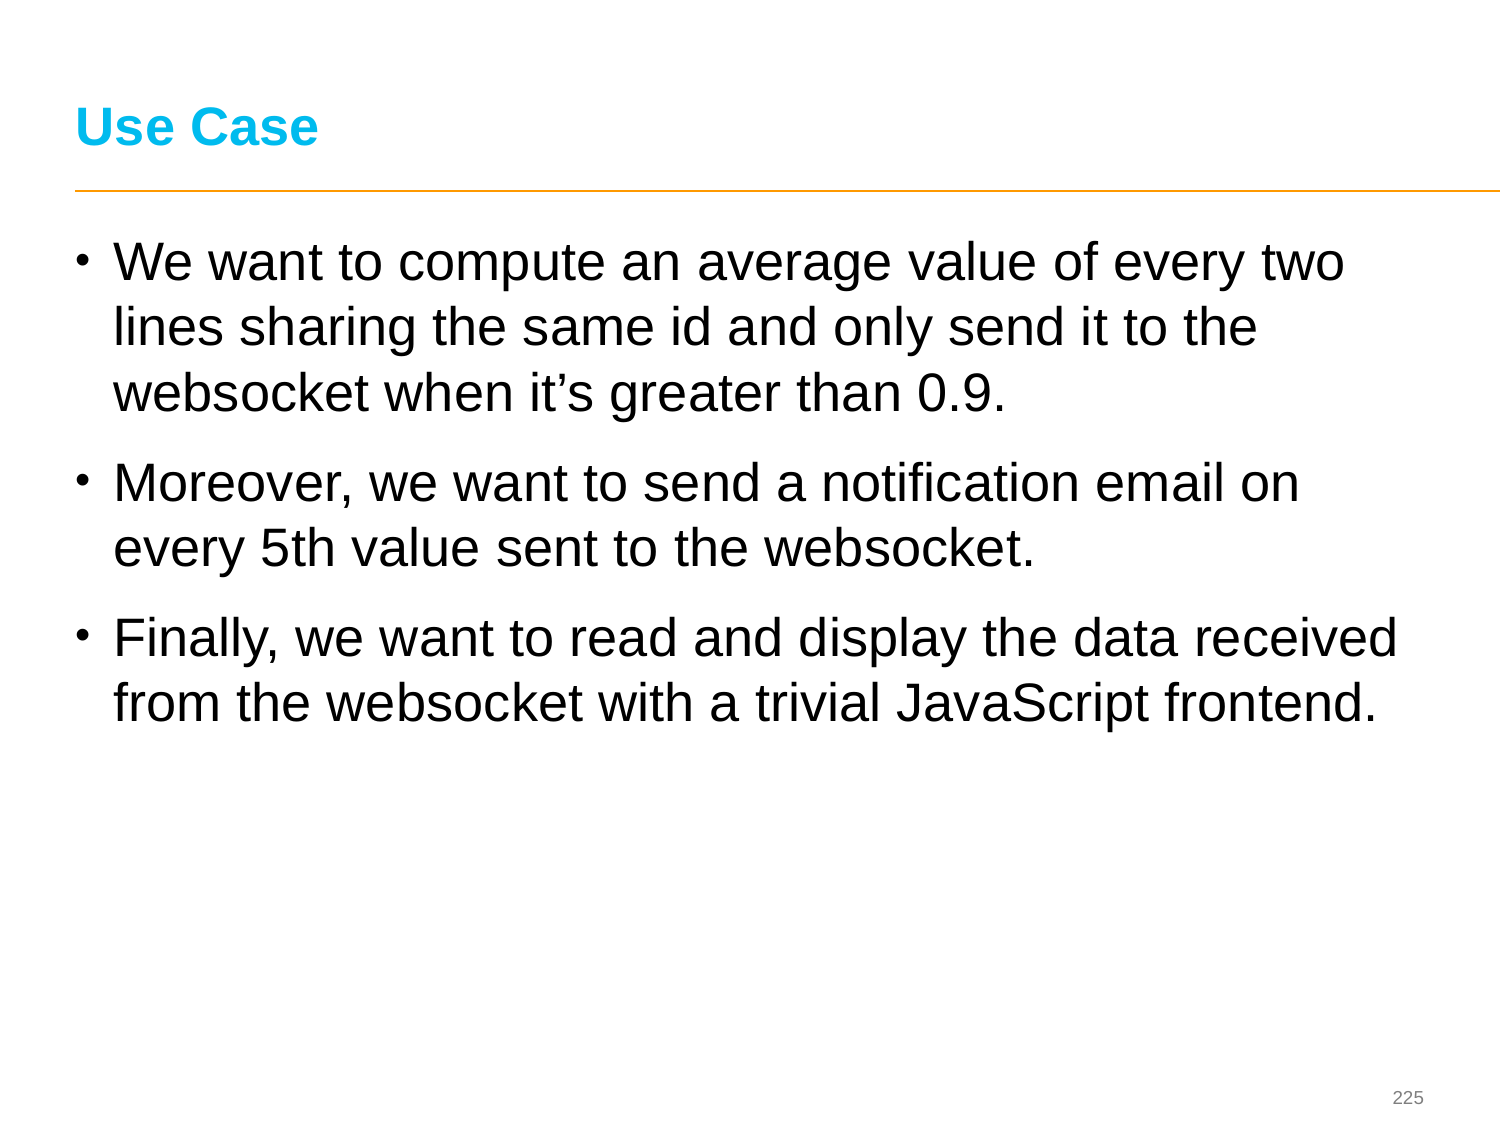

# Use Case
We want to compute an average value of every two lines sharing the same id and only send it to the websocket when it’s greater than 0.9.
Moreover, we want to send a notification email on every 5th value sent to the websocket.
Finally, we want to read and display the data received from the websocket with a trivial JavaScript frontend.